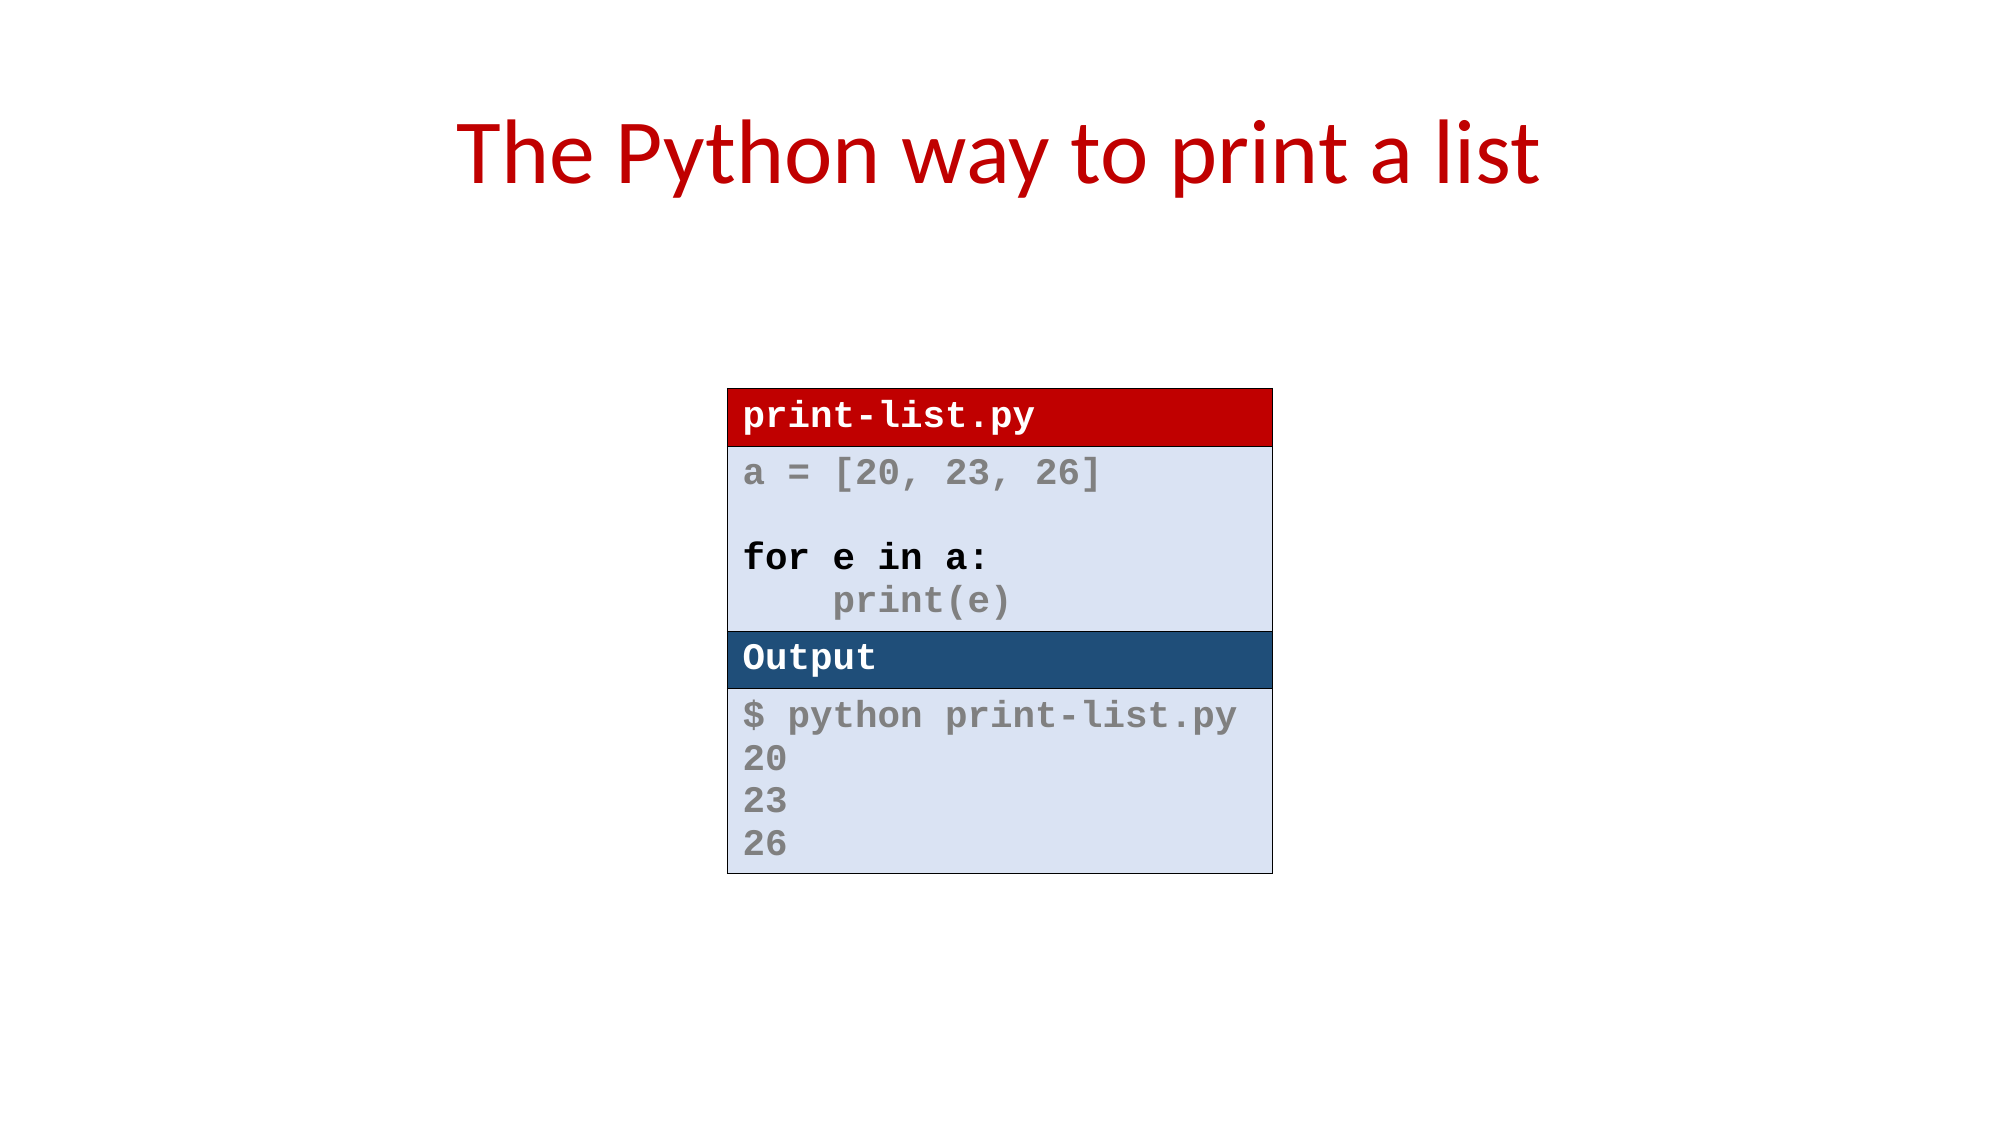

# The Python way to print a list
| print-list.py |
| --- |
| a = [20, 23, 26] for e in a: print(e) |
| Output |
| $ python print-list.py 20 23 26 |